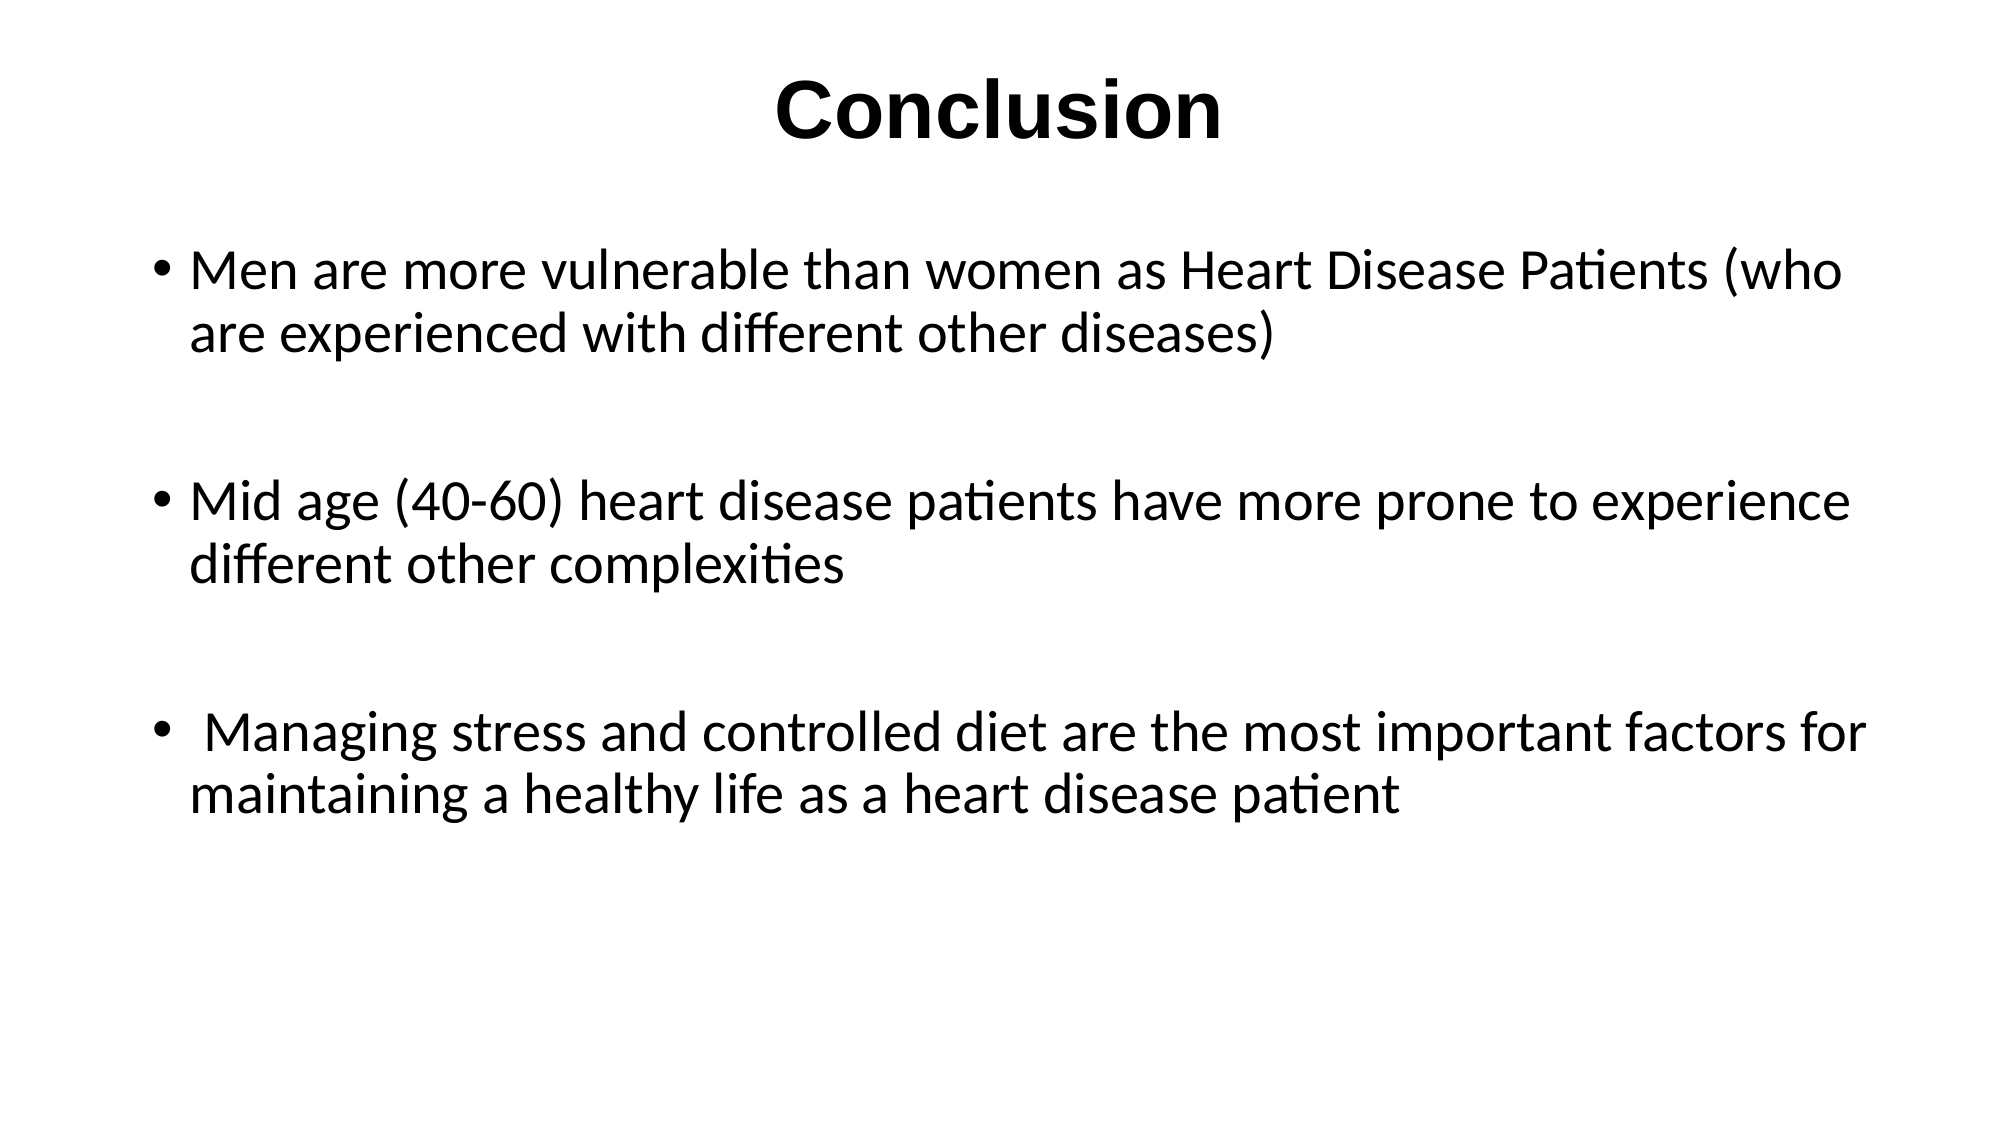

# Conclusion
Men are more vulnerable than women as Heart Disease Patients (who are experienced with different other diseases)

Mid age (40-60) heart disease patients have more prone to experience different other complexities

 Managing stress and controlled diet are the most important factors for maintaining a healthy life as a heart disease patient